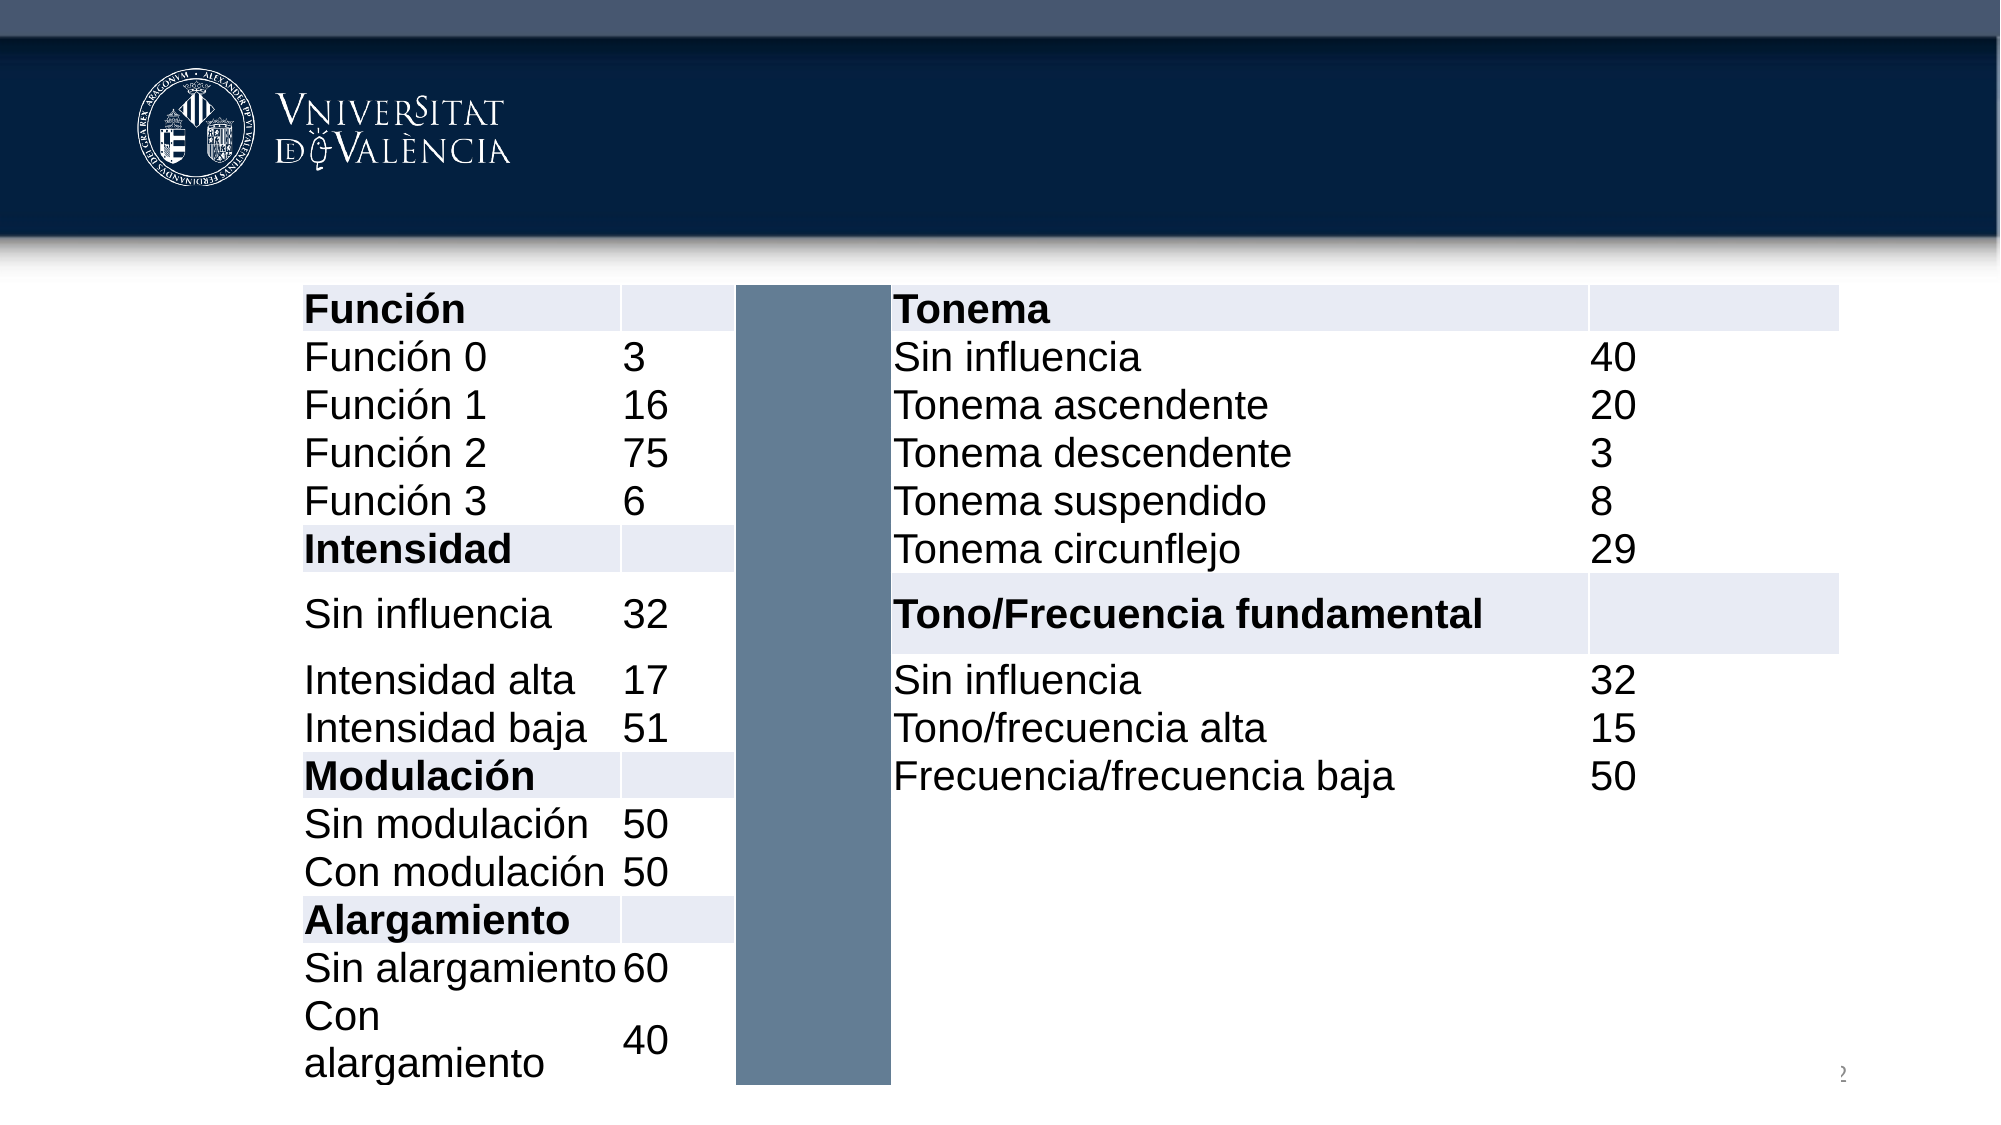

#
| Función |  |  | Tonema |  |
| --- | --- | --- | --- | --- |
| Función 0 | 3 |  | Sin influencia | 40 |
| Función 1 | 16 |  | Tonema ascendente | 20 |
| Función 2 | 75 |  | Tonema descendente | 3 |
| Función 3 | 6 |  | Tonema suspendido | 8 |
| Intensidad |  |  | Tonema circunflejo | 29 |
| Sin influencia | 32 |  | Tono/Frecuencia fundamental |  |
| Intensidad alta | 17 |  | Sin influencia | 32 |
| Intensidad baja | 51 |  | Tono/frecuencia alta | 15 |
| Modulación |  |  | Frecuencia/frecuencia baja | 50 |
| Sin modulación | 50 |  |  |  |
| Con modulación | 50 |  |  |  |
| Alargamiento |  |  |  |  |
| Sin alargamiento | 60 |  |  |  |
| Con alargamiento | 40 |  |  |  |
52